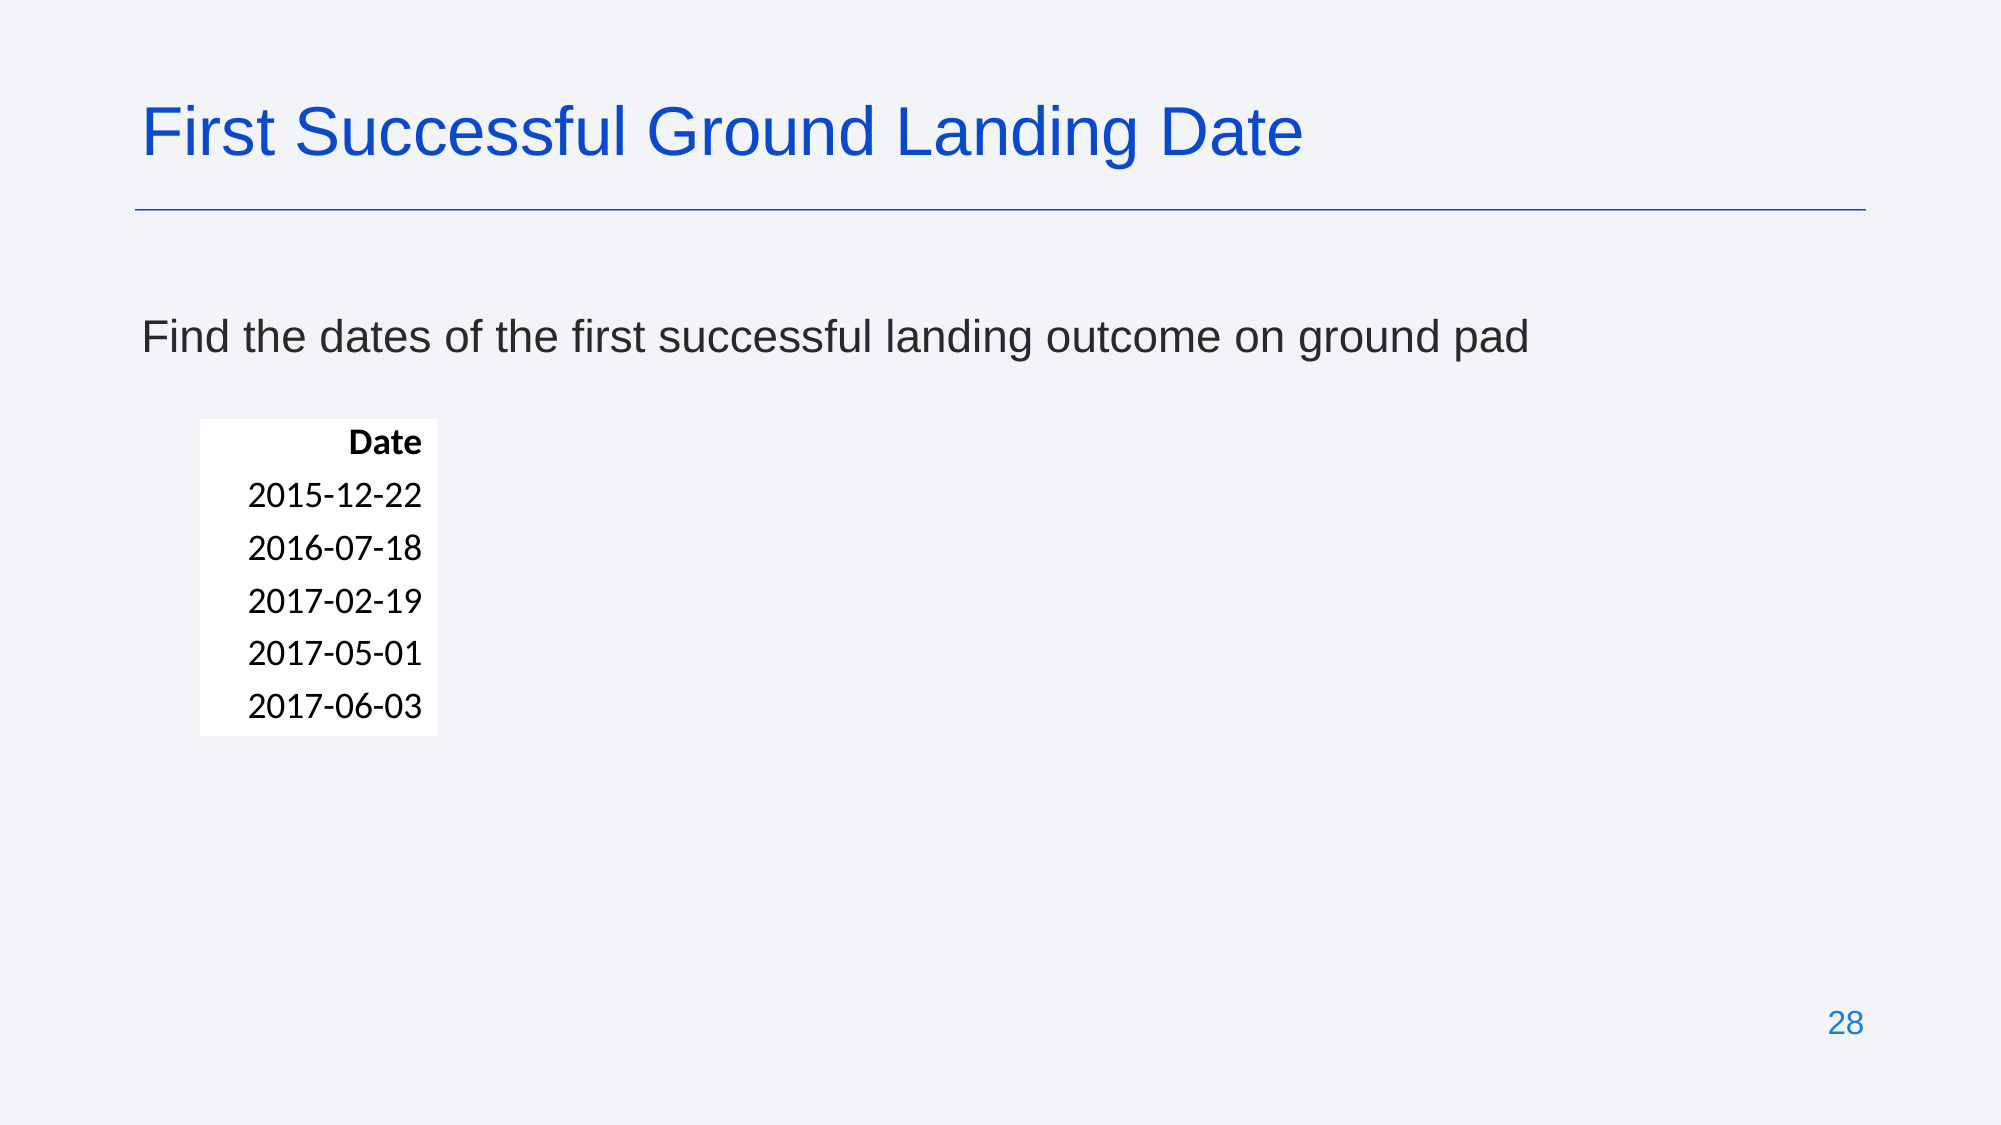

First Successful Ground Landing Date
Find the dates of the first successful landing outcome on ground pad
| Date |
| --- |
| 2015-12-22 |
| 2016-07-18 |
| 2017-02-19 |
| 2017-05-01 |
| 2017-06-03 |
28